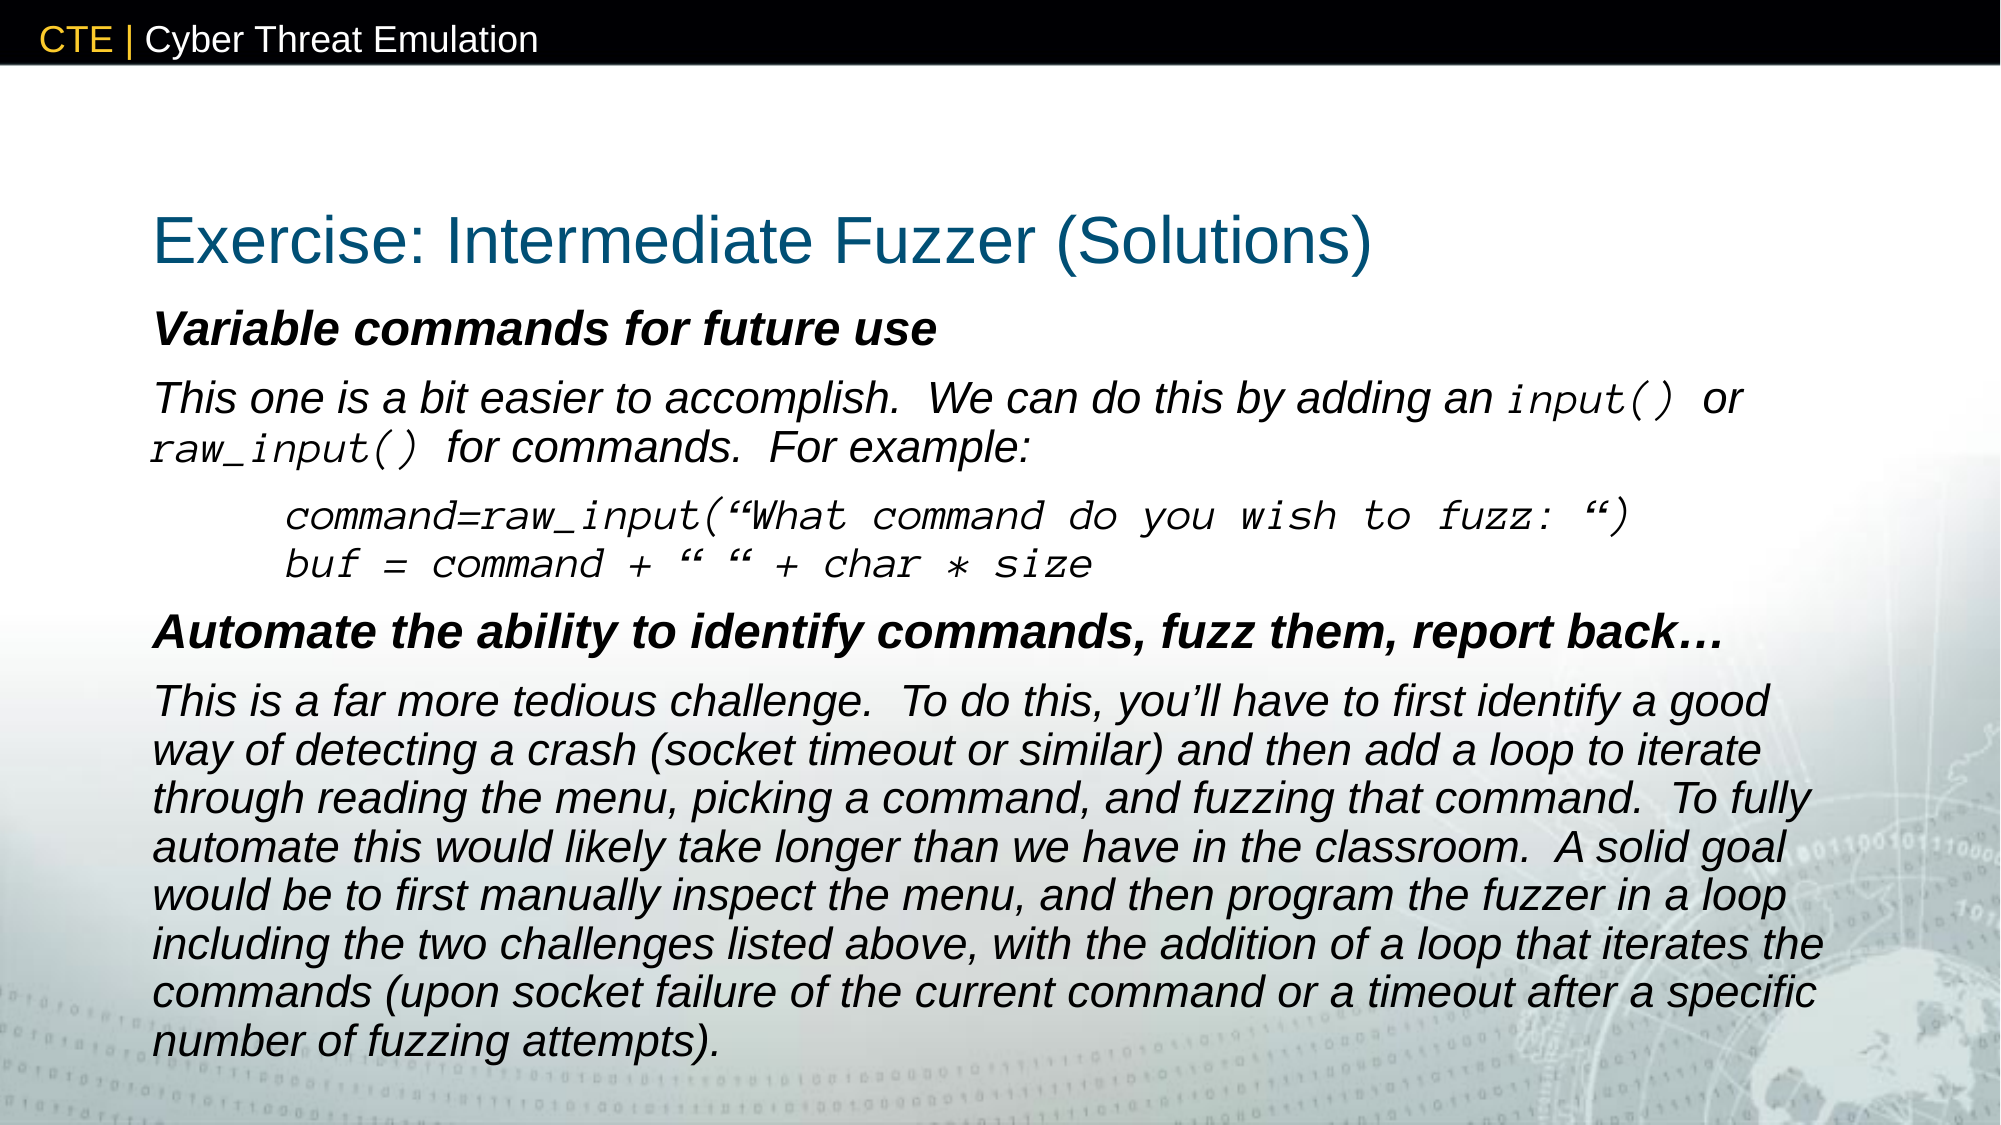

# Exercise: Intermediate Fuzzer (Solutions)
Variable commands for future use
This one is a bit easier to accomplish.  We can do this by adding an input() or raw_input() for commands.  For example:
	command=raw_input(“What command do you wish to fuzz: “)
	buf = command + “ “ + char * size
Automate the ability to identify commands, fuzz them, report back…
This is a far more tedious challenge.  To do this, you’ll have to first identify a good way of detecting a crash (socket timeout or similar) and then add a loop to iterate through reading the menu, picking a command, and fuzzing that command.  To fully automate this would likely take longer than we have in the classroom.  A solid goal would be to first manually inspect the menu, and then program the fuzzer in a loop including the two challenges listed above, with the addition of a loop that iterates the commands (upon socket failure of the current command or a timeout after a specific number of fuzzing attempts).